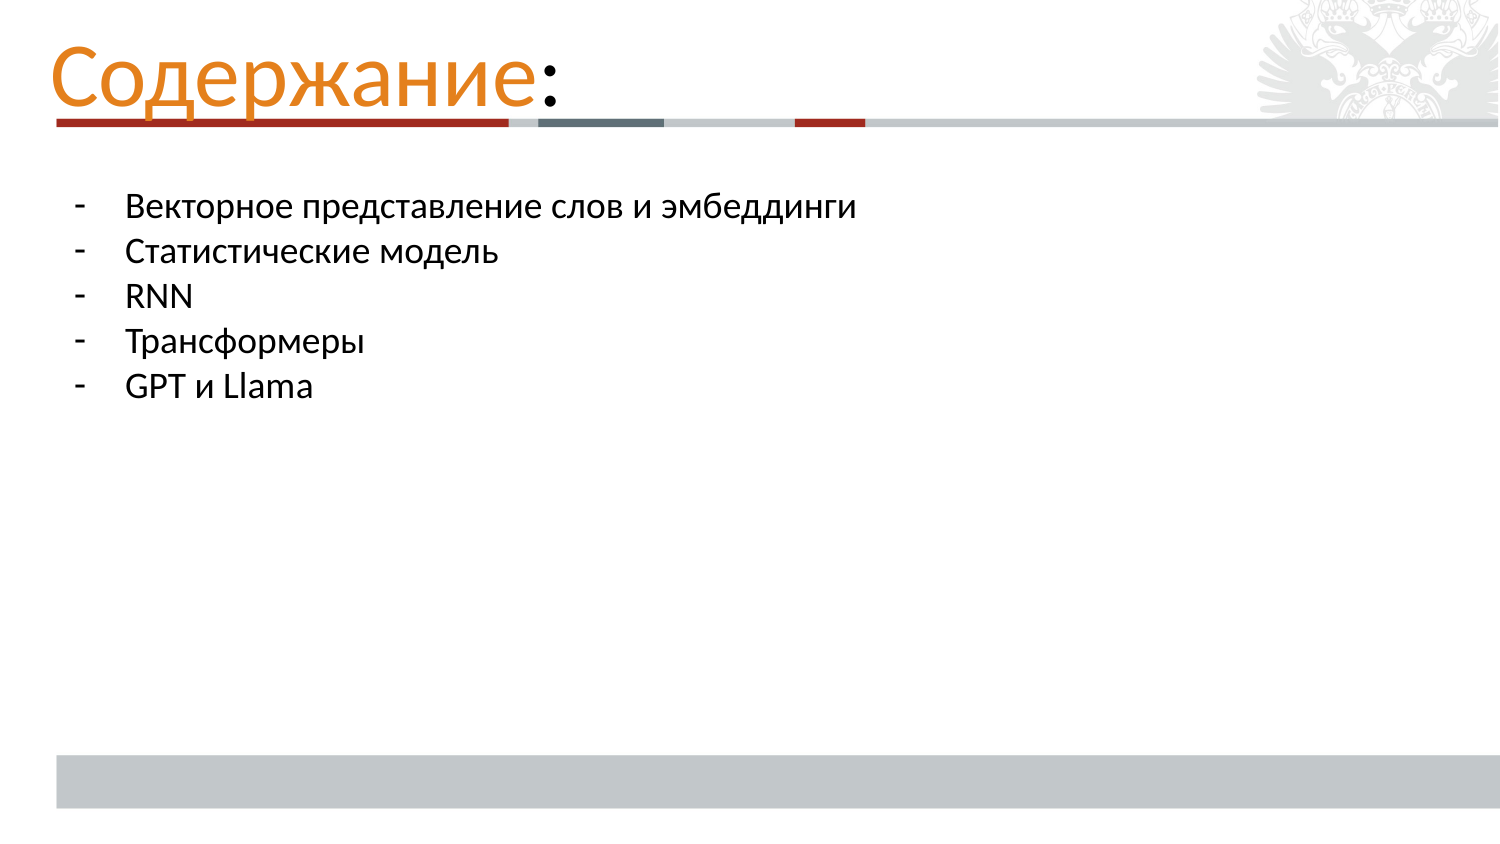

Содержание:
Векторное представление слов и эмбеддинги
Статистические модель
RNN
Трансформеры
GPT и Llama